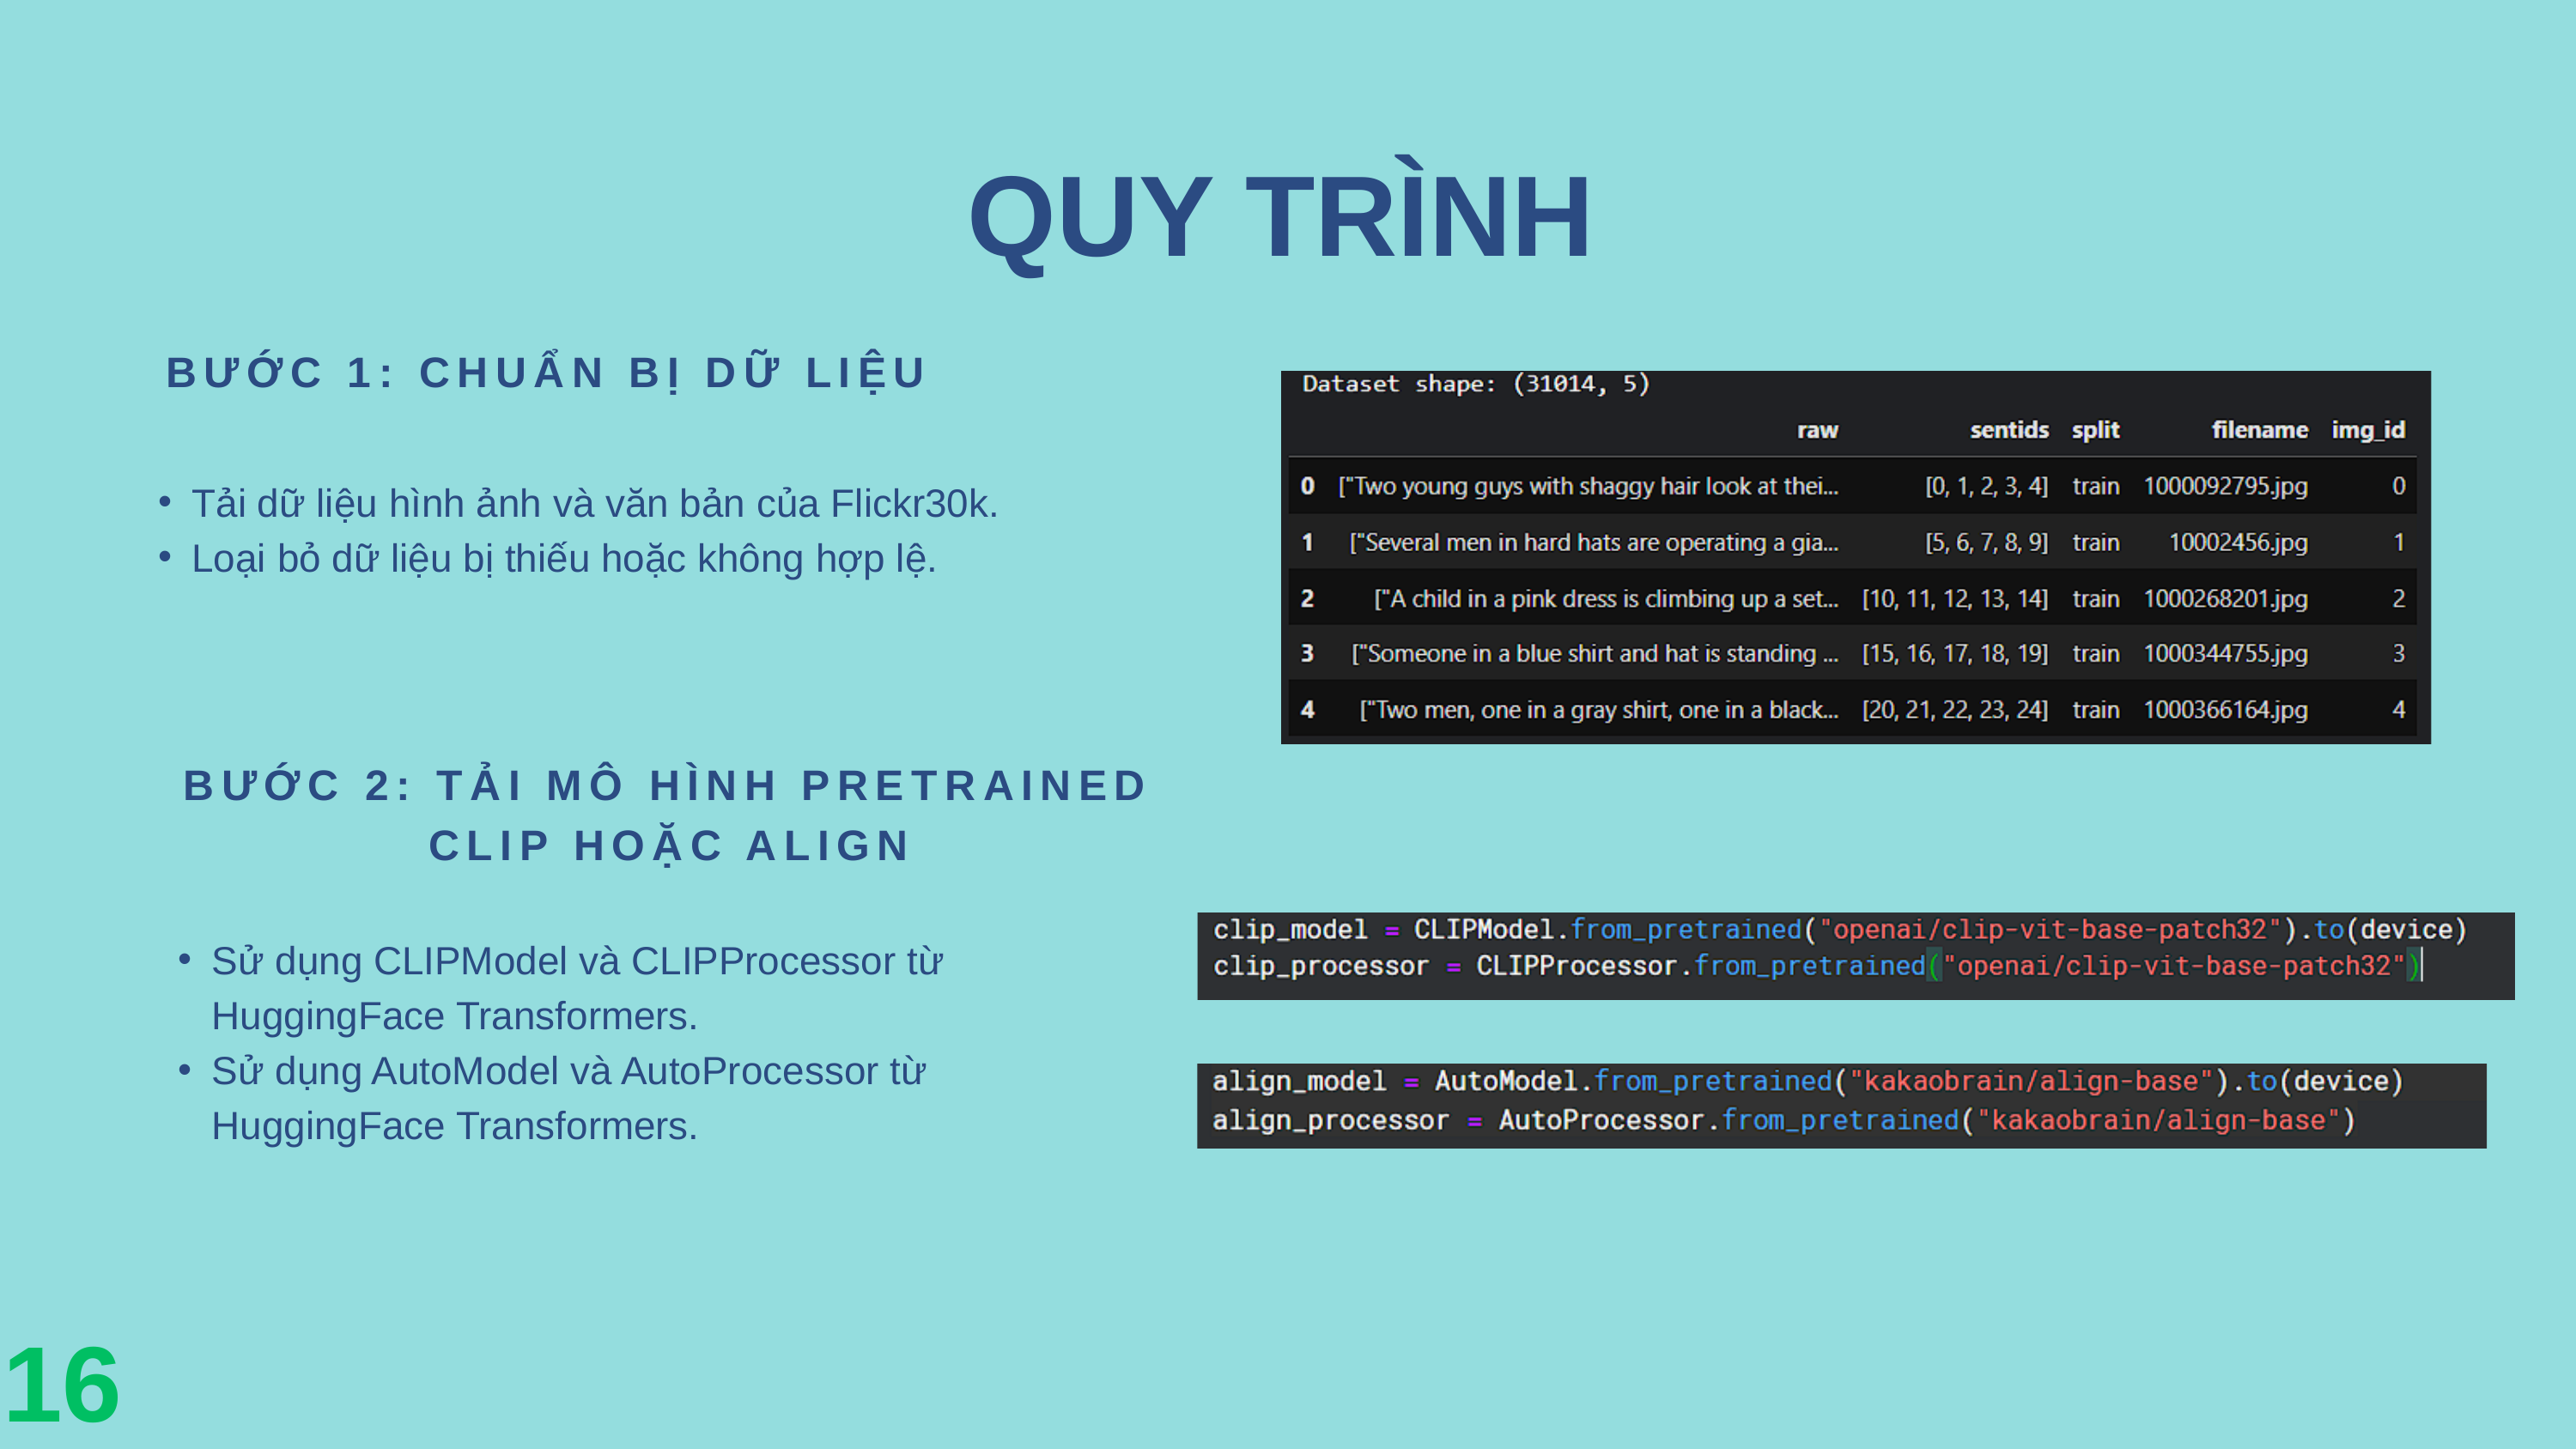

QUY TRÌNH
BƯỚC 1: CHUẨN BỊ DỮ LIỆU

Tải dữ liệu hình ảnh và văn bản của Flickr30k.
Loại bỏ dữ liệu bị thiếu hoặc không hợp lệ.

BƯỚC 2: TẢI MÔ HÌNH PRETRAINED CLIP HOẶC ALIGN

Sử dụng CLIPModel và CLIPProcessor từ HuggingFace Transformers.
Sử dụng AutoModel và AutoProcessor từ HuggingFace Transformers.

16